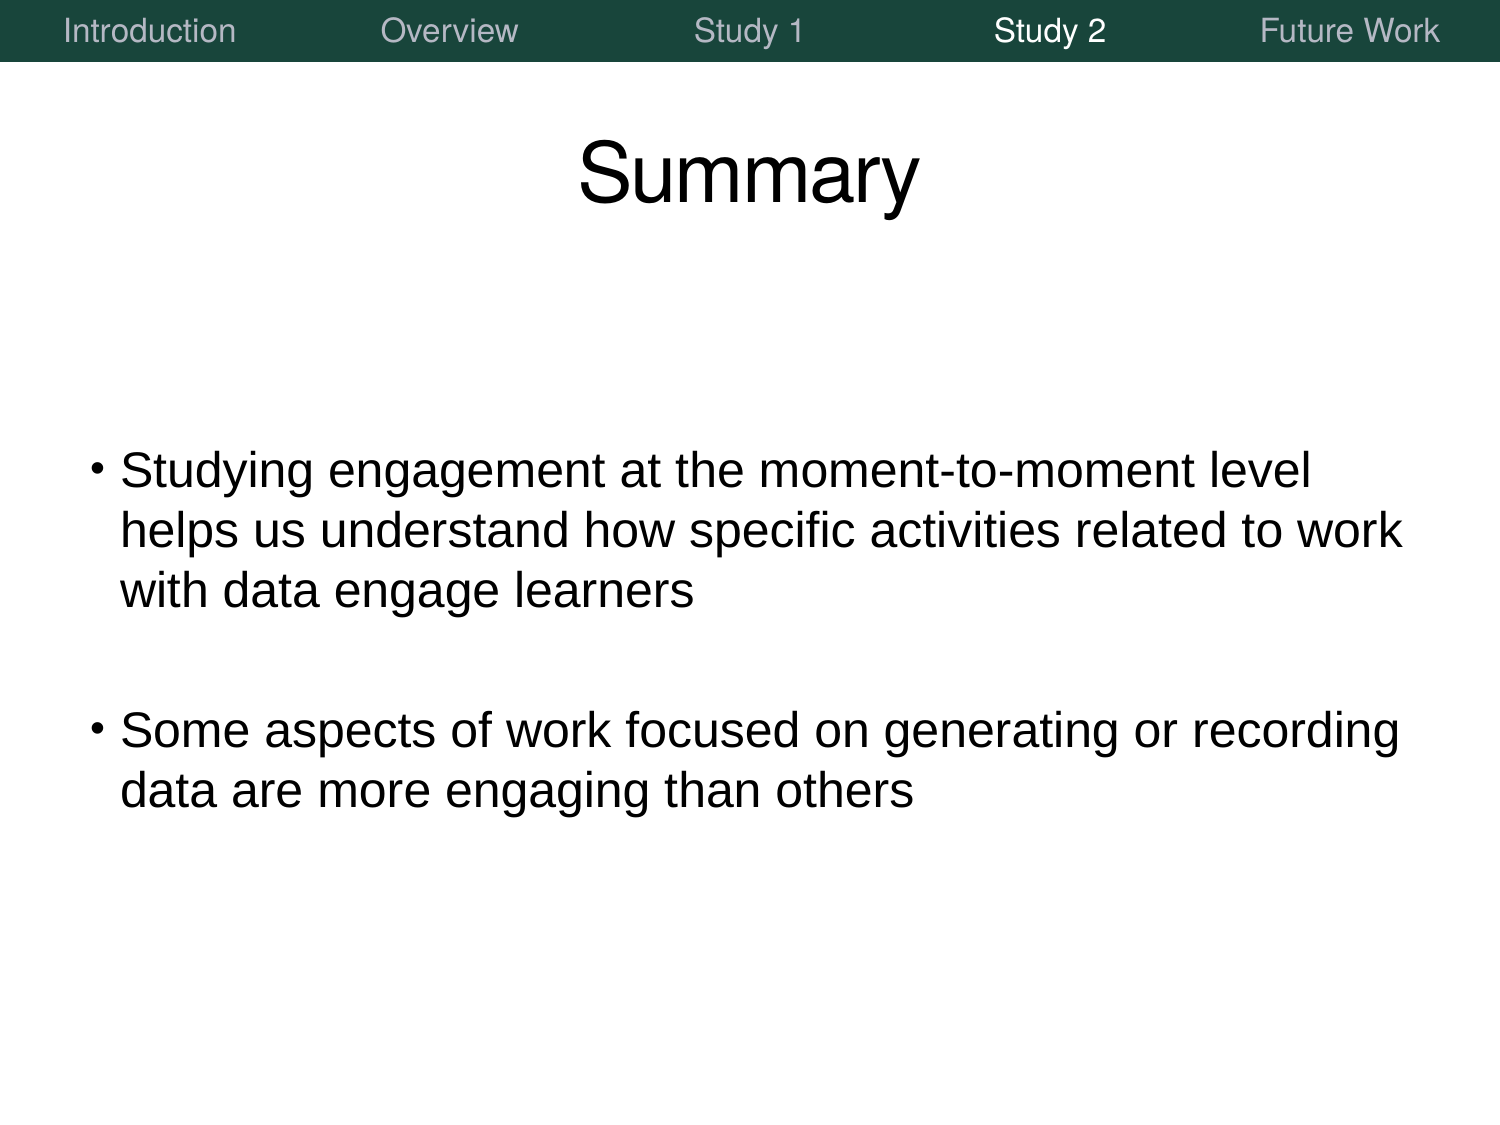

| Introduction | Overview | Study 1 | Study 2 | Future Work |
| --- | --- | --- | --- | --- |
# Summary
Studying engagement at the moment-to-moment level helps us understand how specific activities related to work with data engage learners

Some aspects of work focused on generating or recording data are more engaging than others